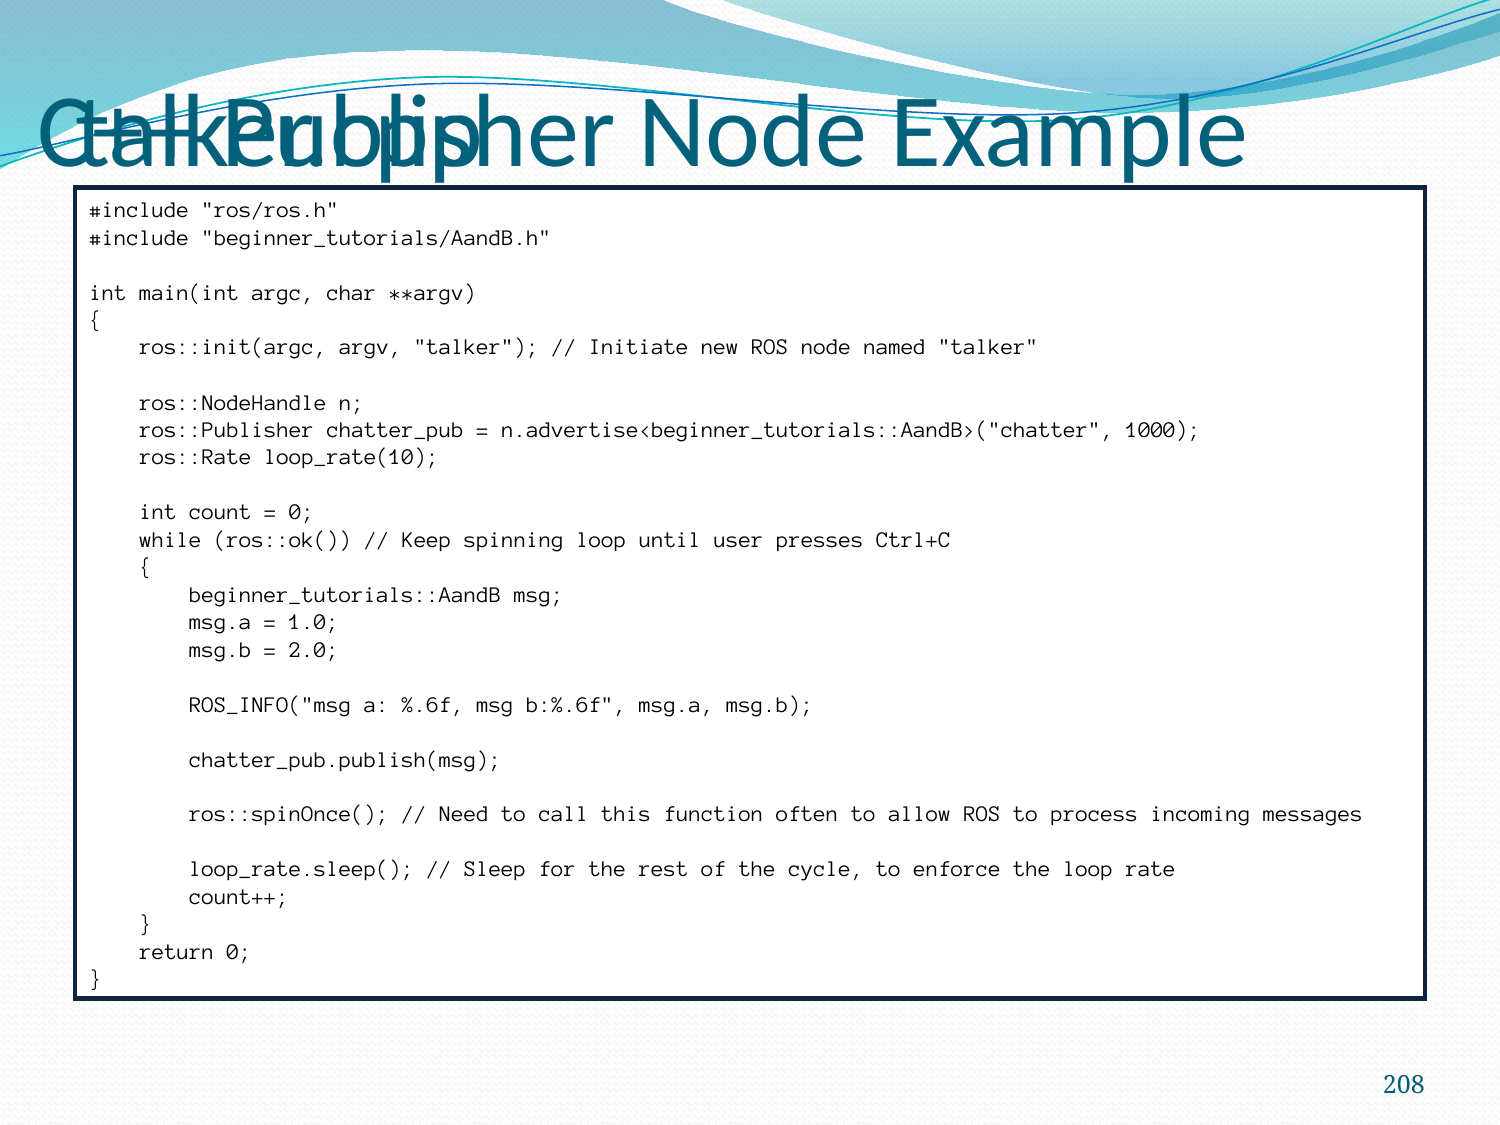

C++ Publisher Node Example
talker.cpp
#include "ros/ros.h"
#include "beginner_tutorials/AandB.h"

int main(int argc, char **argv)
{
    ros::init(argc, argv, "talker"); // Initiate new ROS node named "talker"

    ros::NodeHandle n;
    ros::Publisher chatter_pub = n.advertise<beginner_tutorials::AandB>("chatter", 1000);
    ros::Rate loop_rate(10);

    int count = 0;
    while (ros::ok()) // Keep spinning loop until user presses Ctrl+C
    {
        beginner_tutorials::AandB msg;
        msg.a = 1.0;
        msg.b = 2.0;

        ROS_INFO("msg a: %.6f, msg b:%.6f", msg.a, msg.b);

        chatter_pub.publish(msg);

        ros::spinOnce(); // Need to call this function often to allow ROS to process incoming messages

        loop_rate.sleep(); // Sleep for the rest of the cycle, to enforce the loop rate
        count++;
    }
    return 0;
}
208